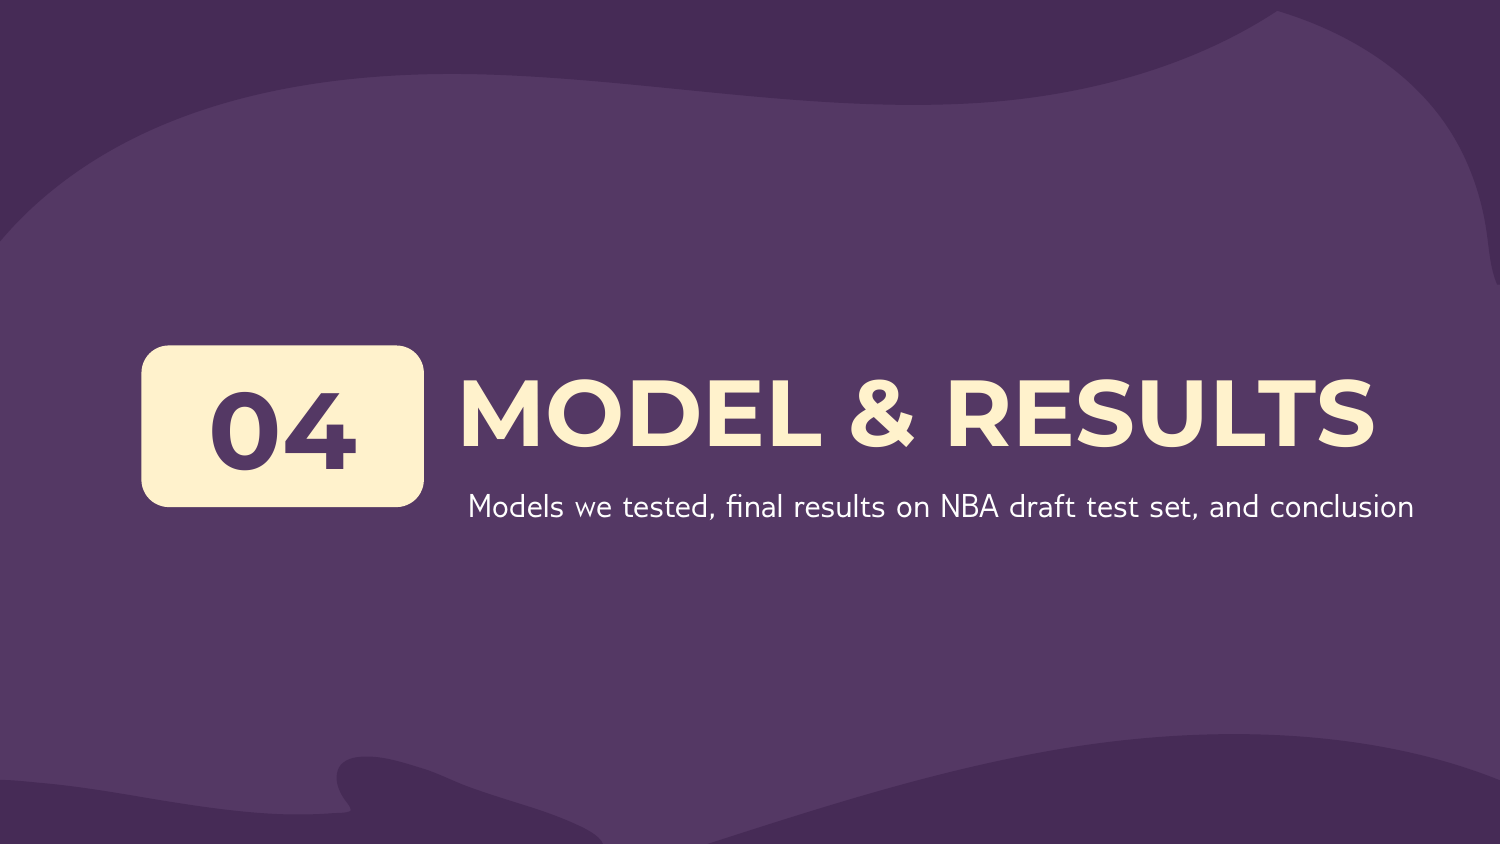

04

# MODEL & RESULTS
Models we tested, final results on NBA draft test set, and conclusion